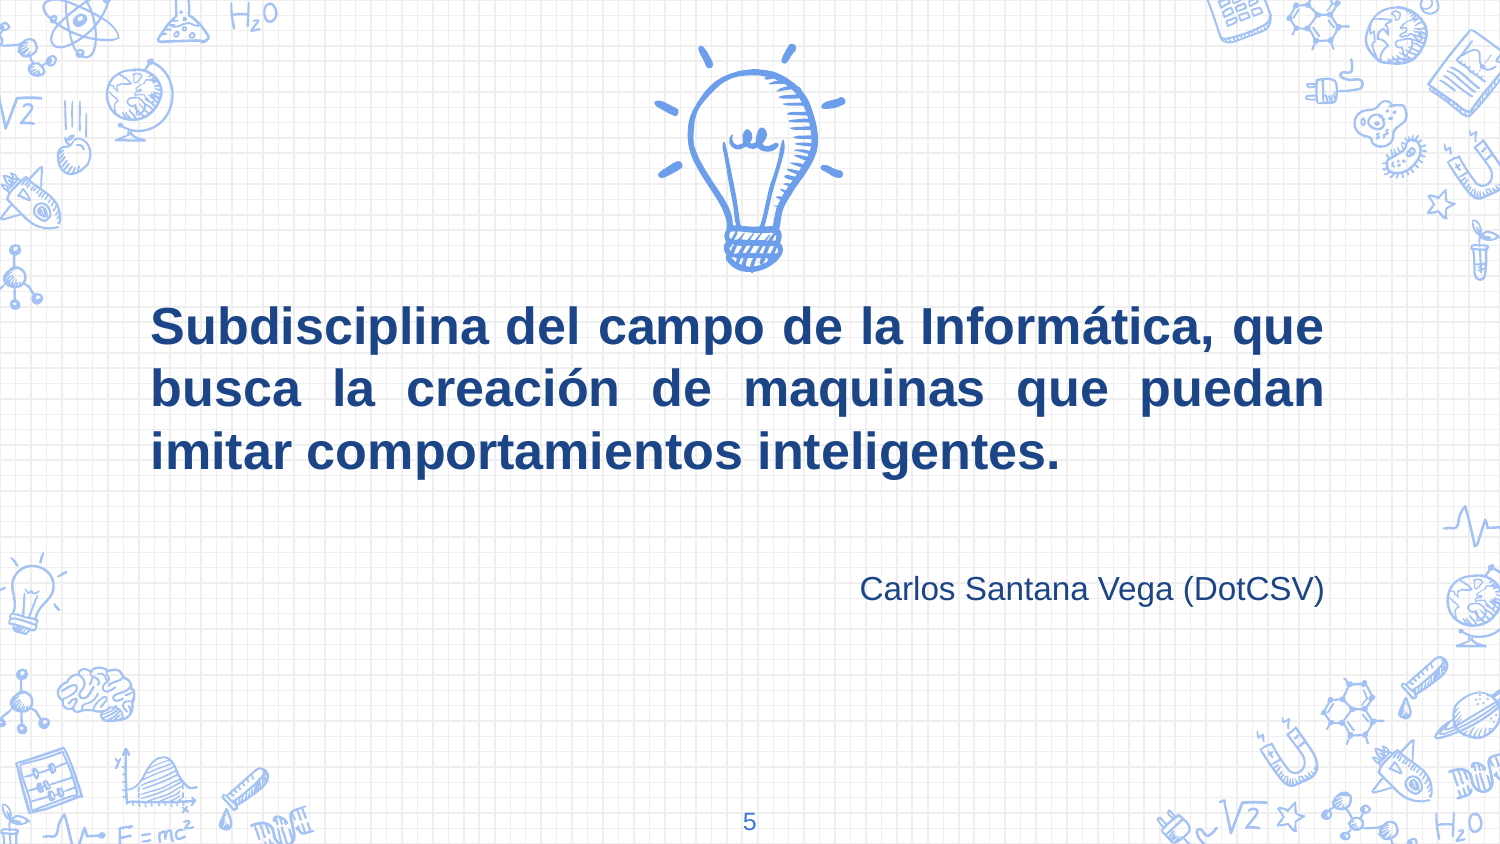

Subdisciplina del campo de la Informática, que busca la creación de maquinas que puedan imitar comportamientos inteligentes.

Carlos Santana Vega (DotCSV)
5